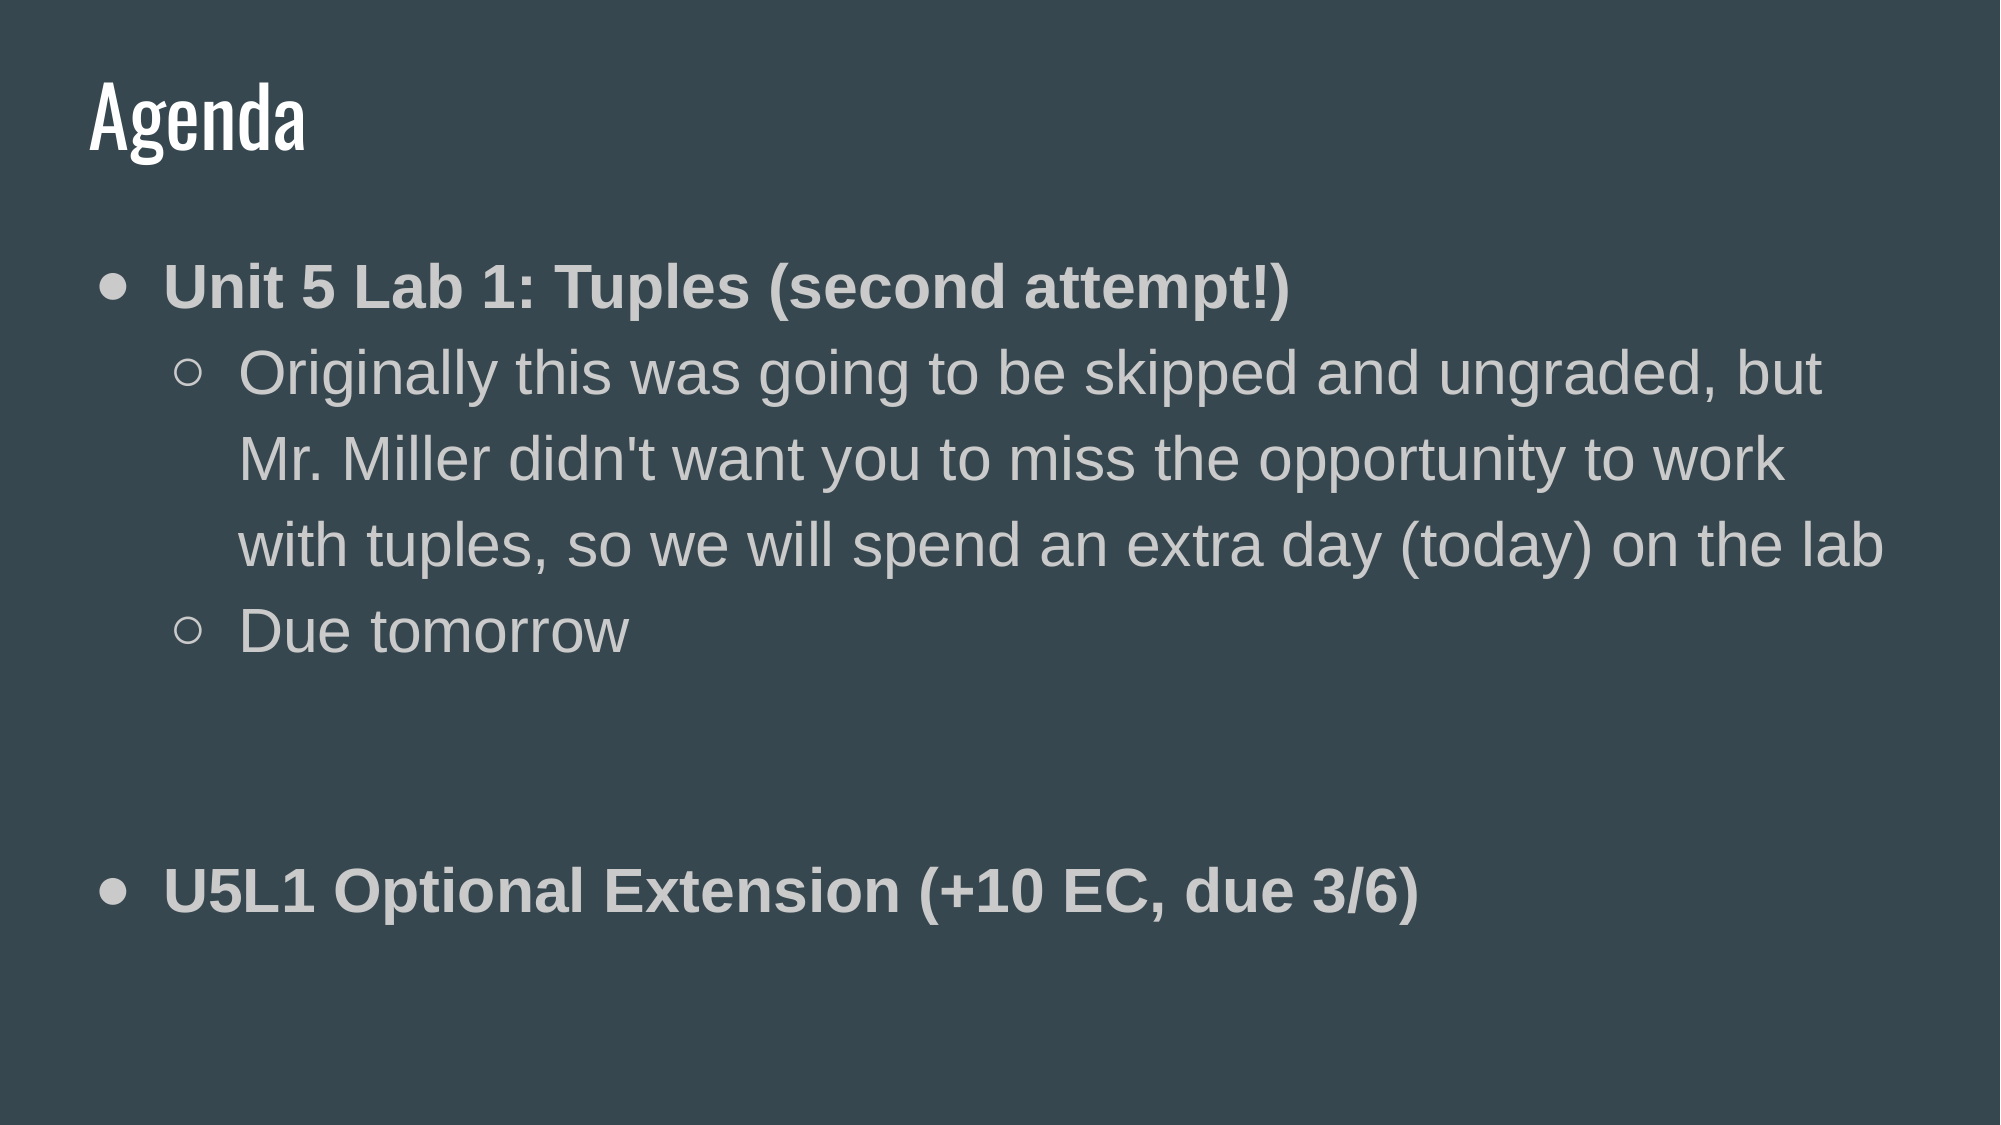

# Agenda
Unit 5 Lab 1: Tuples (second attempt!)
Originally this was going to be skipped and ungraded, but Mr. Miller didn't want you to miss the opportunity to work with tuples, so we will spend an extra day (today) on the lab
Due tomorrow

U5L1 Optional Extension (+10 EC, due 3/6)